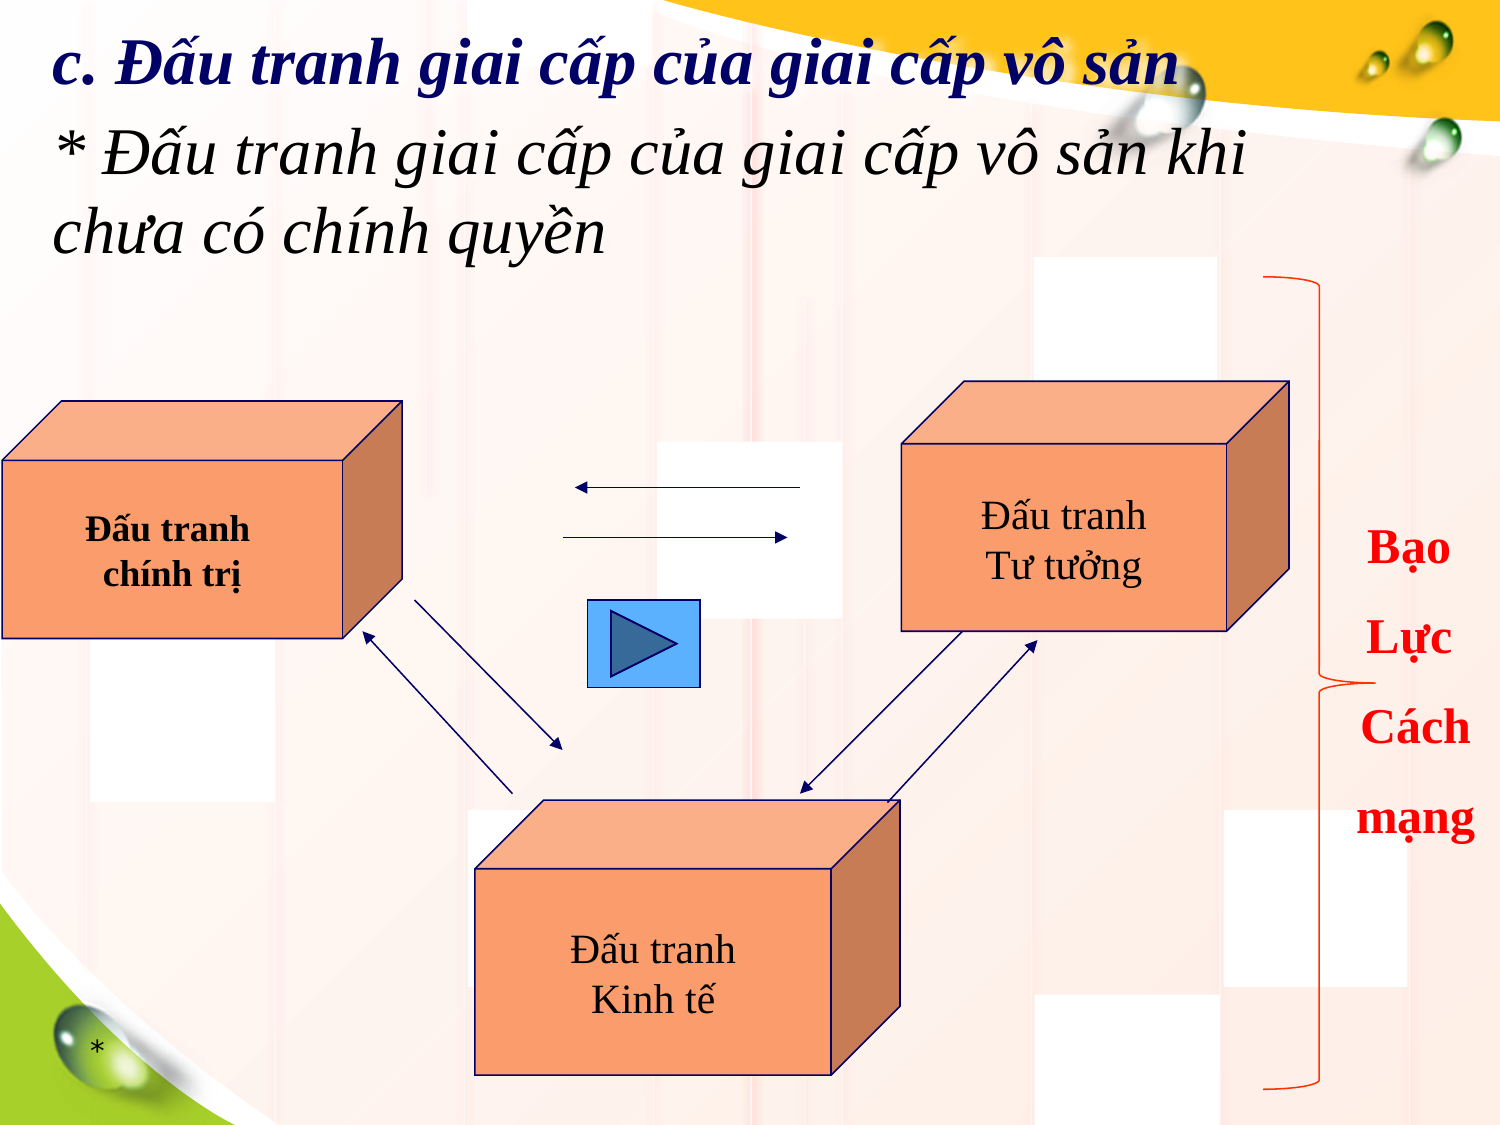

# c. Đấu tranh giai cấp của giai cấp vô sản
* Đấu tranh giai cấp của giai cấp vô sản khi chưa có chính quyền

Đấu tranh
Tư tưởng
Đấu tranh
chính trị
Bạo
Lực
Cách
mạng

Đấu tranh
Kinh tế
*